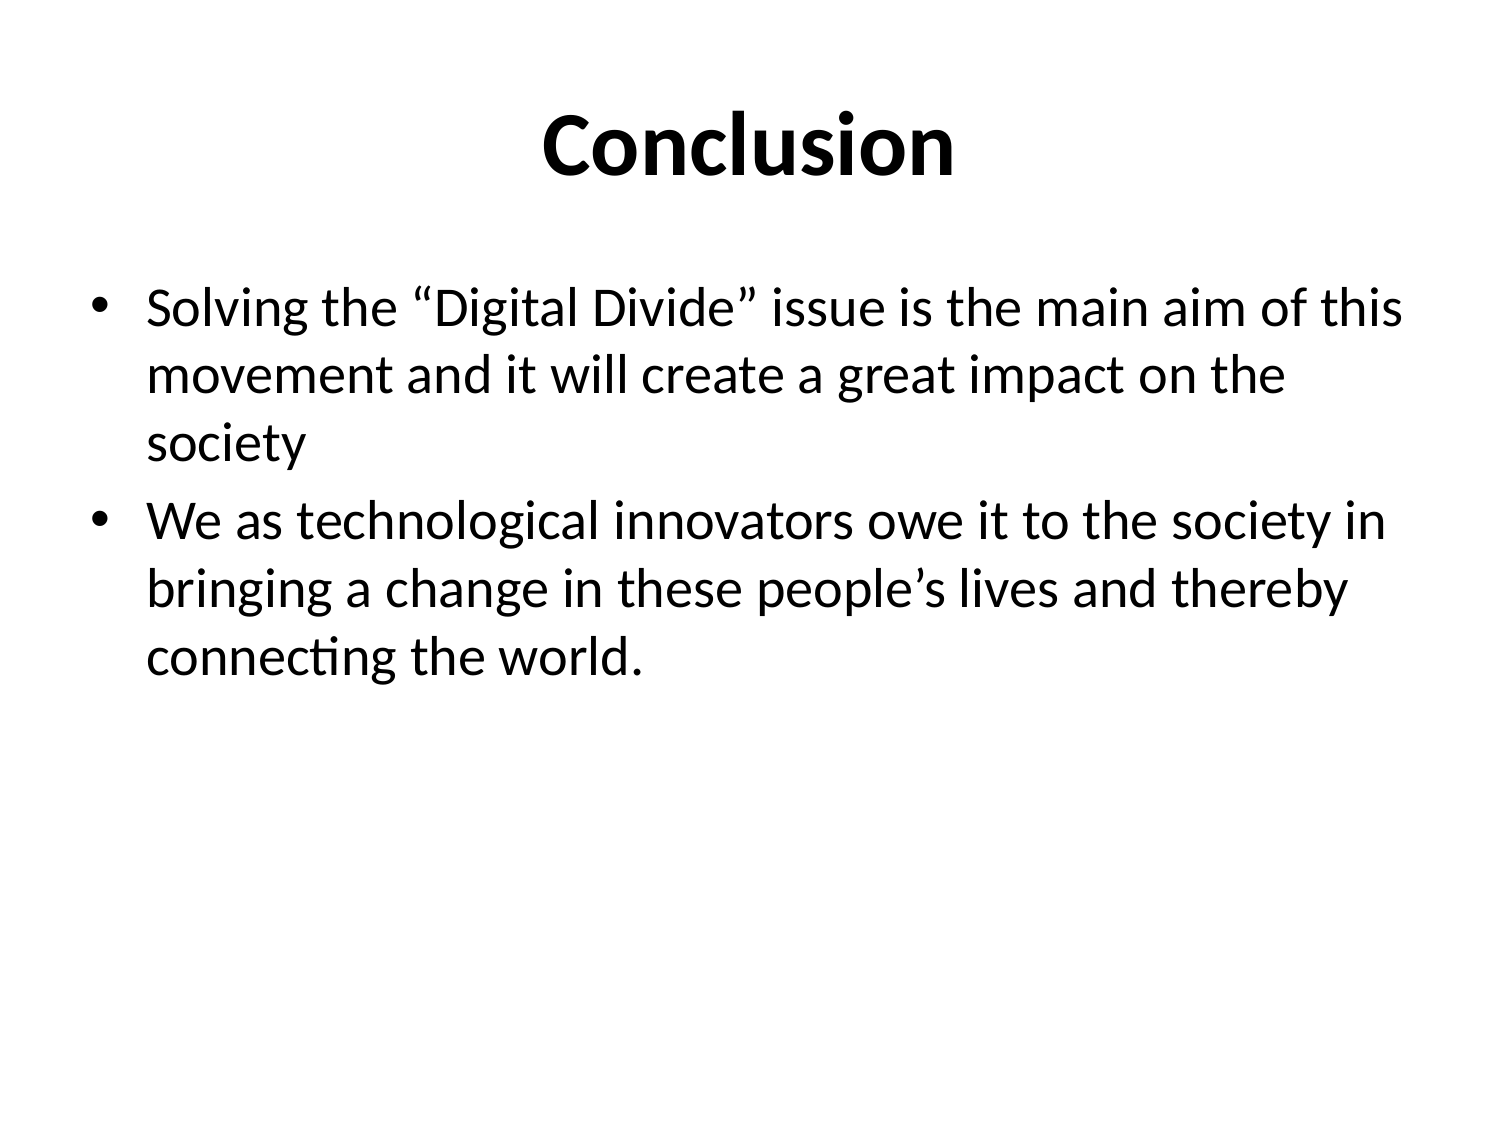

# Conclusion
Solving the “Digital Divide” issue is the main aim of this movement and it will create a great impact on the society
We as technological innovators owe it to the society in bringing a change in these people’s lives and thereby connecting the world.